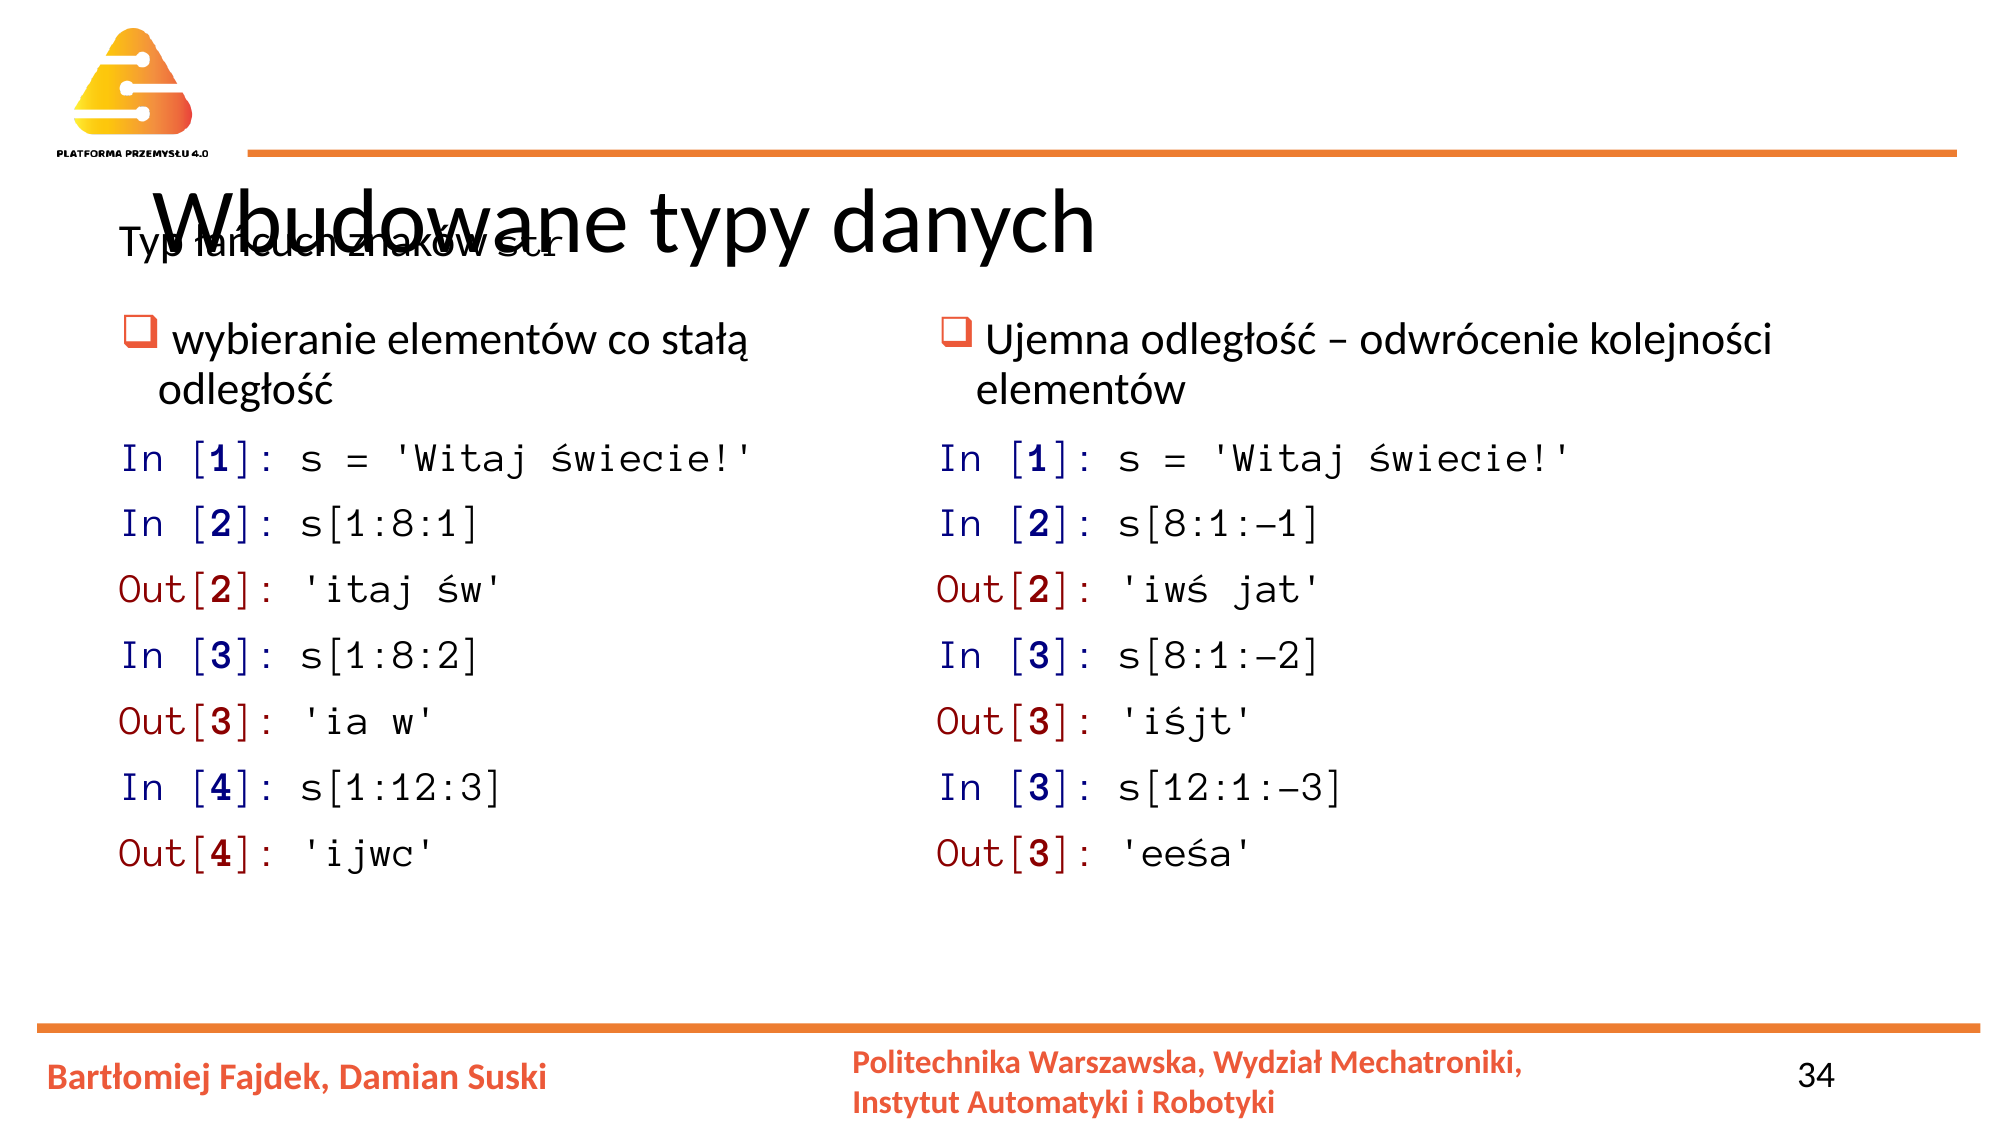

# Wbudowane typy danych
Typ łańcuch znaków str

 wybieranie elementów co stałą odległość
In [1]: s = 'Witaj świecie!'
In [2]: s[1:8:1]
Out[2]: 'itaj św'
In [3]: s[1:8:2]
Out[3]: 'ia w'
In [4]: s[1:12:3]
Out[4]: 'ijwc'

 Ujemna odległość – odwrócenie kolejności elementów
In [1]: s = 'Witaj świecie!'
In [2]: s[8:1:-1]
Out[2]: 'iwś jat'
In [3]: s[8:1:-2]
Out[3]: 'iśjt'
In [3]: s[12:1:-3]
Out[3]: 'eeśa'

34